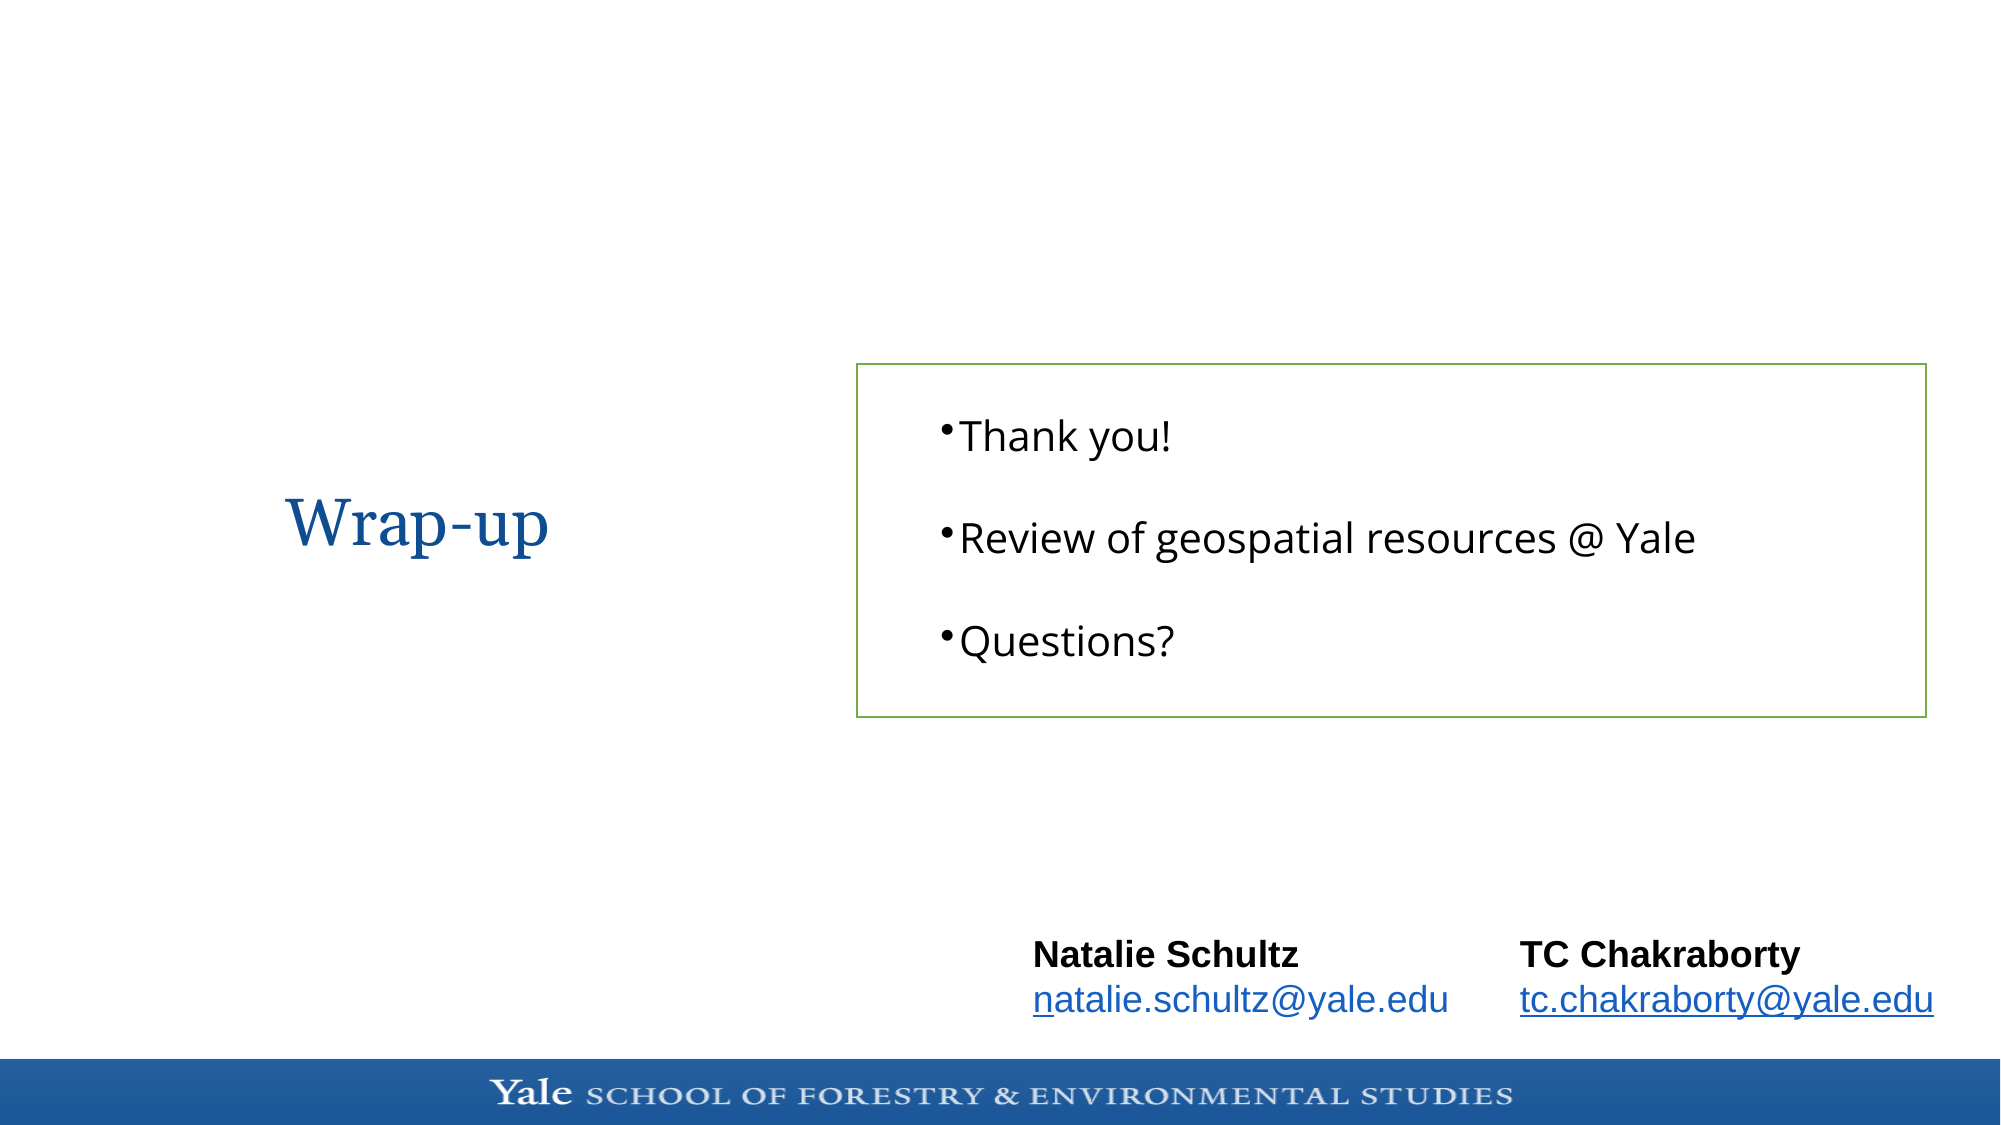

Thank you!

Review of geospatial resources @ Yale

Questions?
# Wrap-up
Natalie Schultz
natalie.schultz@yale.edu

TC Chakraborty
tc.chakraborty@yale.edu